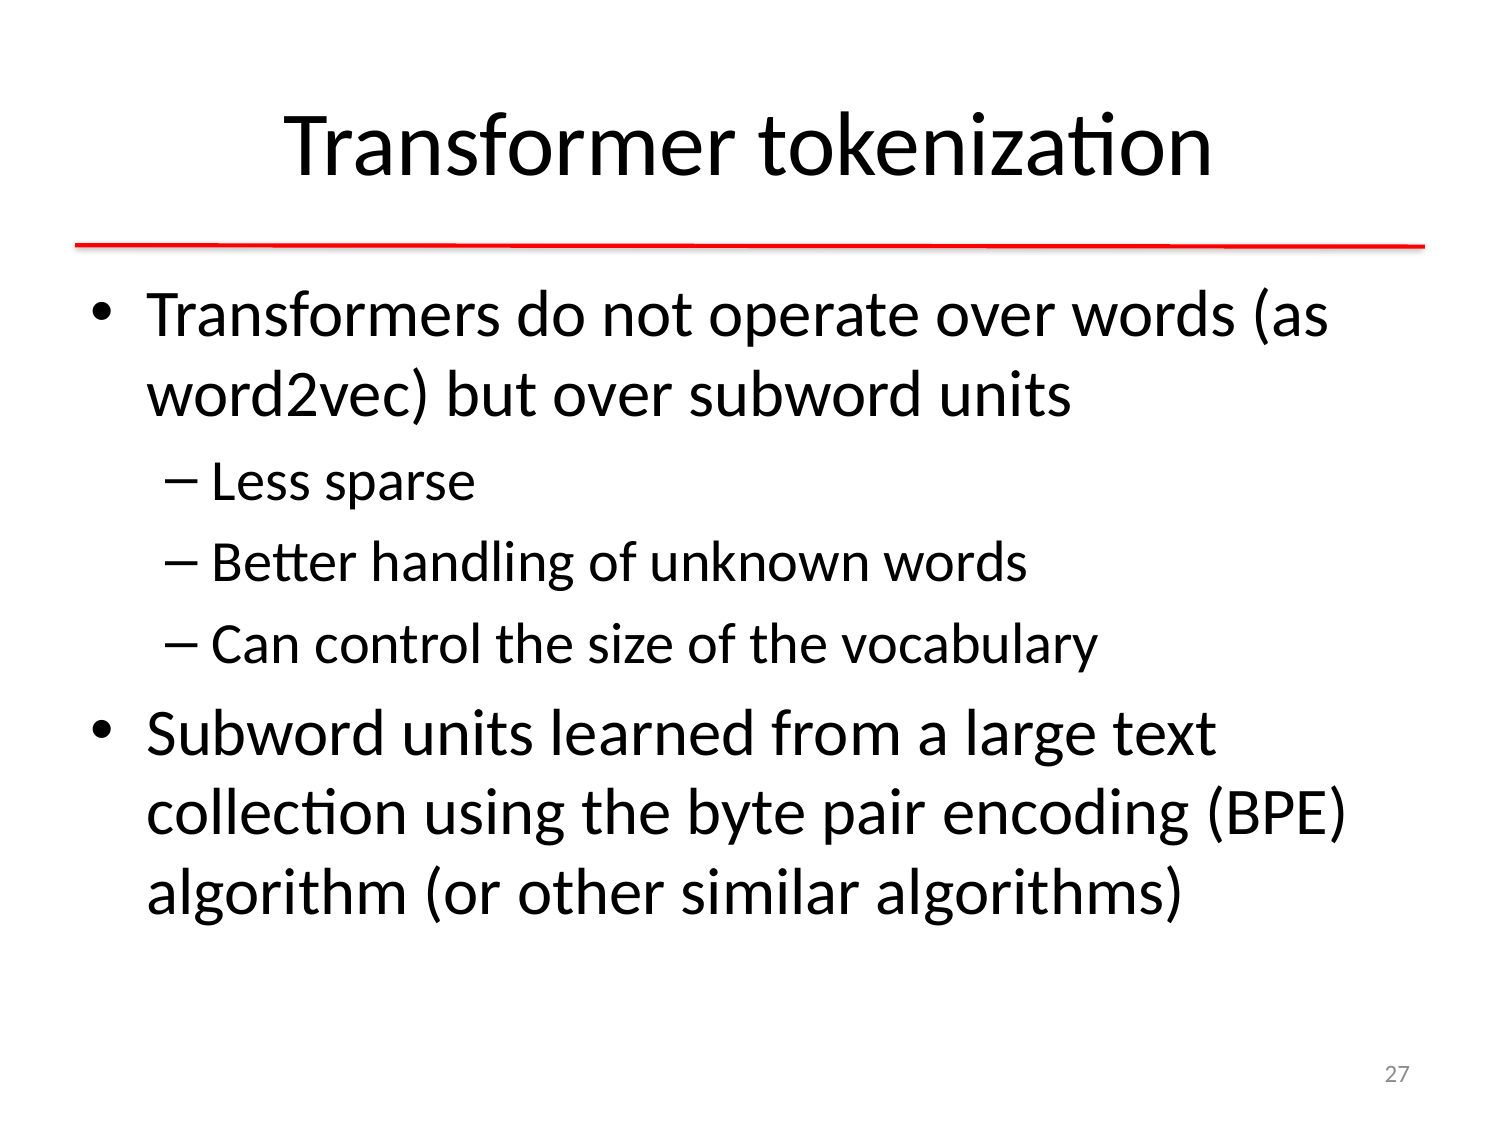

# Transformer tokenization
Transformers do not operate over words (as word2vec) but over subword units
Less sparse
Better handling of unknown words
Can control the size of the vocabulary
Subword units learned from a large text collection using the byte pair encoding (BPE) algorithm (or other similar algorithms)
27